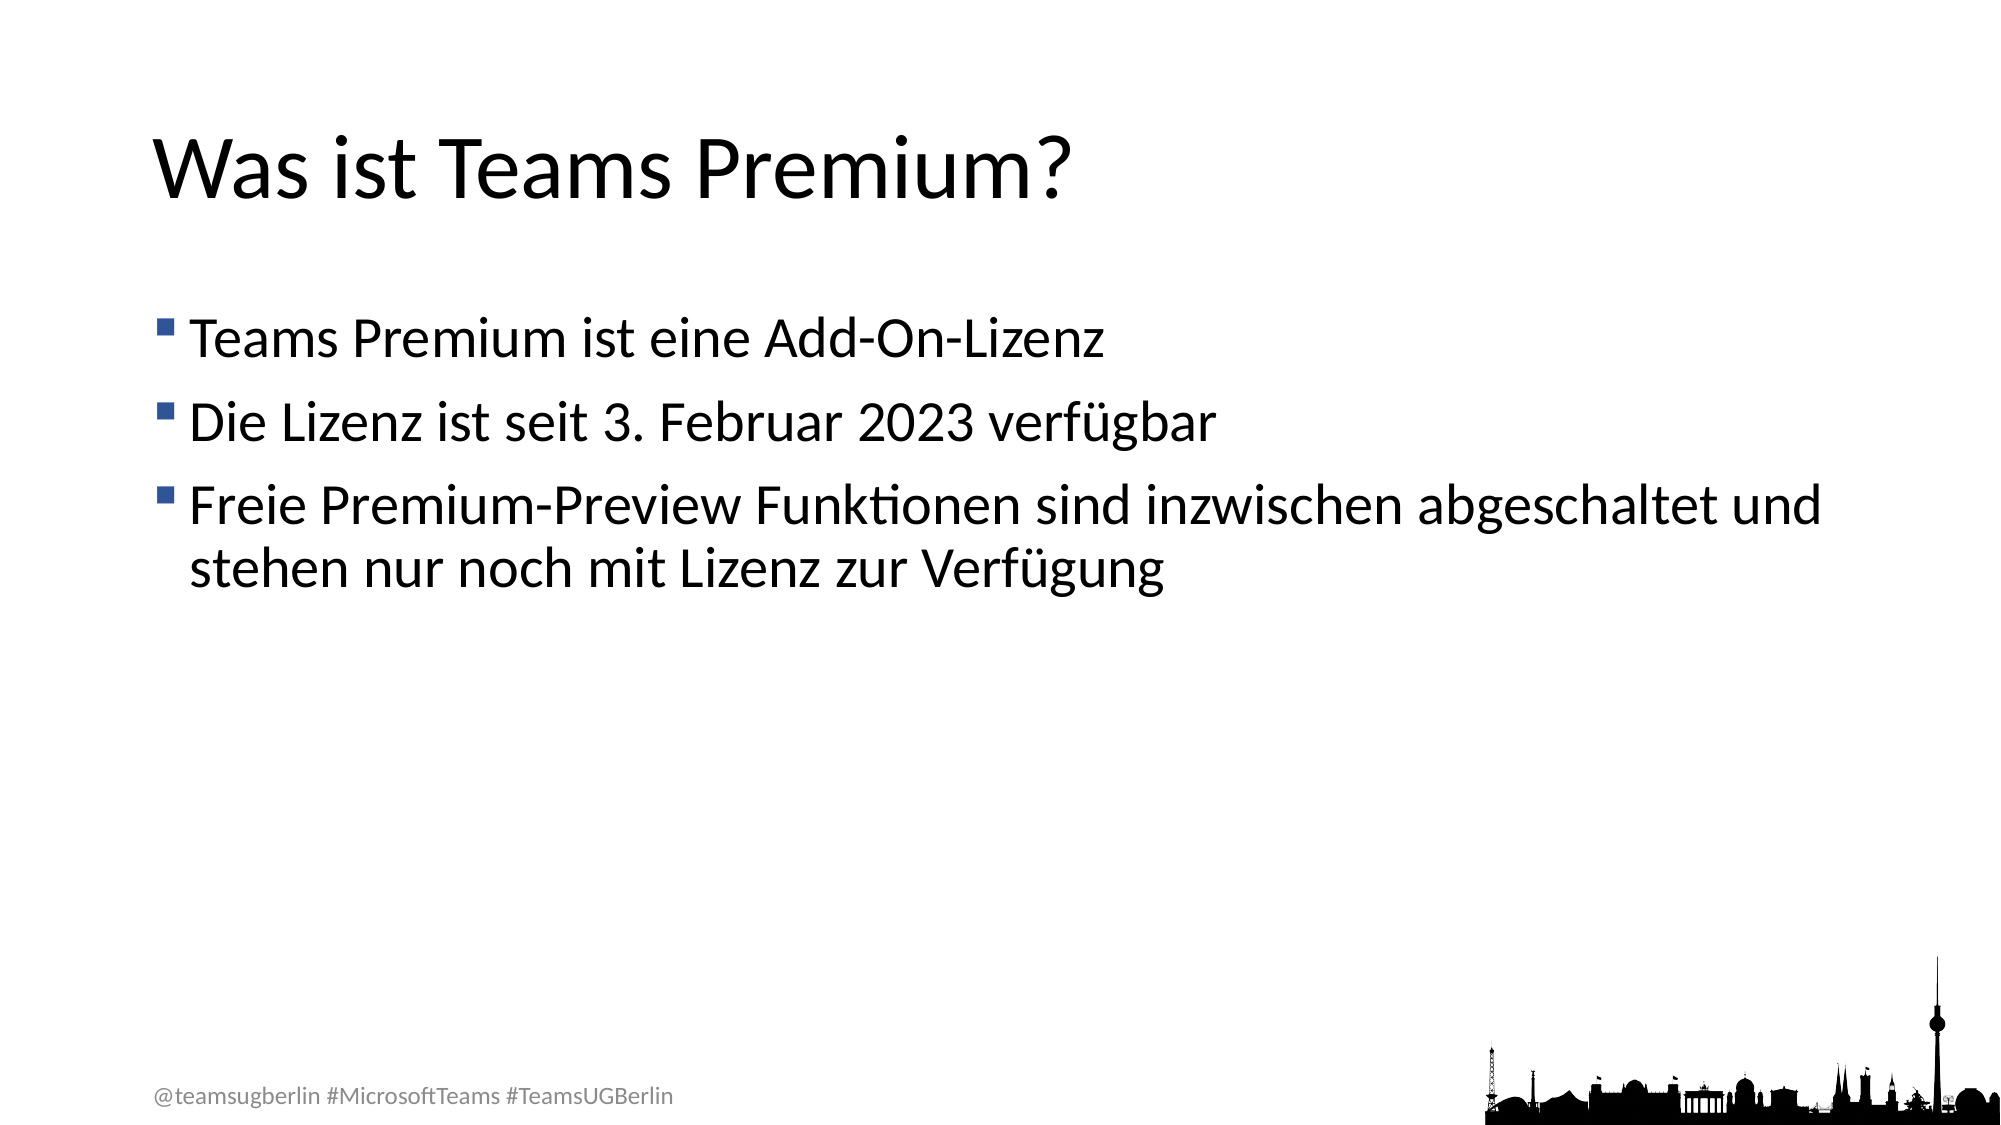

# Was ist Teams Premium?
Teams Premium ist eine Add-On-Lizenz
Die Lizenz ist seit 3. Februar 2023 verfügbar
Freie Premium-Preview Funktionen sind inzwischen abgeschaltet und stehen nur noch mit Lizenz zur Verfügung